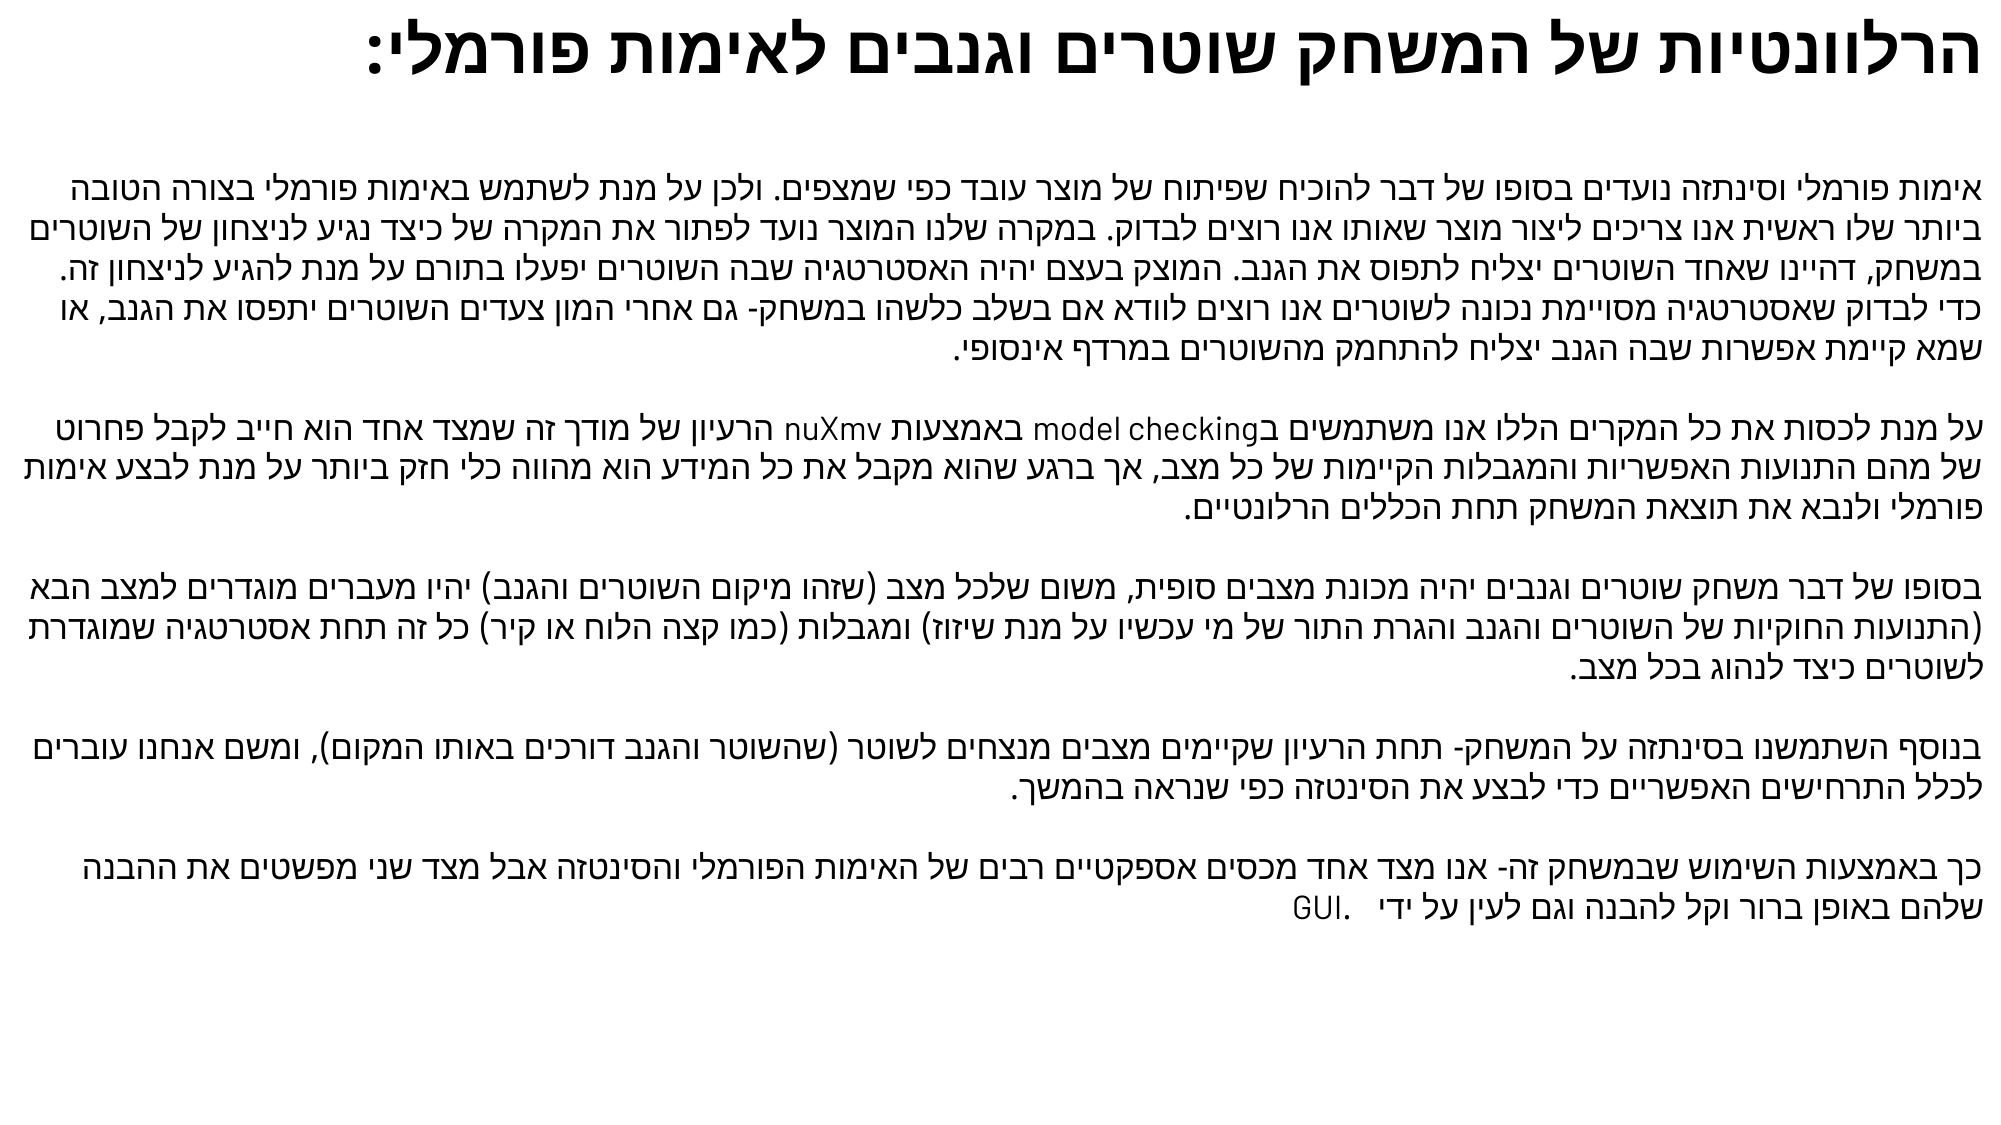

הרלוונטיות של המשחק שוטרים וגנבים לאימות פורמלי:

אימות פורמלי וסינתזה נועדים בסופו של דבר להוכיח שפיתוח של מוצר עובד כפי שמצפים. ולכן על מנת לשתמש באימות פורמלי בצורה הטובה ביותר שלו ראשית אנו צריכים ליצור מוצר שאותו אנו רוצים לבדוק. במקרה שלנו המוצר נועד לפתור את המקרה של כיצד נגיע לניצחון של השוטרים במשחק, דהיינו שאחד השוטרים יצליח לתפוס את הגנב. המוצק בעצם יהיה האסטרטגיה שבה השוטרים יפעלו בתורם על מנת להגיע לניצחון זה.
כדי לבדוק שאסטרטגיה מסויימת נכונה לשוטרים אנו רוצים לוודא אם בשלב כלשהו במשחק- גם אחרי המון צעדים השוטרים יתפסו את הגנב, או שמא קיימת אפשרות שבה הגנב יצליח להתחמק מהשוטרים במרדף אינסופי.

על מנת לכסות את כל המקרים הללו אנו משתמשים בmodel checking באמצעות nuXmv הרעיון של מודך זה שמצד אחד הוא חייב לקבל פחרוט של מהם התנועות האפשריות והמגבלות הקיימות של כל מצב, אך ברגע שהוא מקבל את כל המידע הוא מהווה כלי חזק ביותר על מנת לבצע אימות פורמלי ולנבא את תוצאת המשחק תחת הכללים הרלונטיים.

בסופו של דבר משחק שוטרים וגנבים יהיה מכונת מצבים סופית, משום שלכל מצב (שזהו מיקום השוטרים והגנב) יהיו מעברים מוגדרים למצב הבא (התנועות החוקיות של השוטרים והגנב והגרת התור של מי עכשיו על מנת שיזוז) ומגבלות (כמו קצה הלוח או קיר) כל זה תחת אסטרטגיה שמוגדרת לשוטרים כיצד לנהוג בכל מצב.

בנוסף השתמשנו בסינתזה על המשחק- תחת הרעיון שקיימים מצבים מנצחים לשוטר (שהשוטר והגנב דורכים באותו המקום), ומשם אנחנו עוברים לכלל התרחישים האפשריים כדי לבצע את הסינטזה כפי שנראה בהמשך.

כך באמצעות השימוש שבמשחק זה- אנו מצד אחד מכסים אספקטיים רבים של האימות הפורמלי והסינטזה אבל מצד שני מפשטים את ההבנה שלהם באופן ברור וקל להבנה וגם לעין על ידי   .GUI